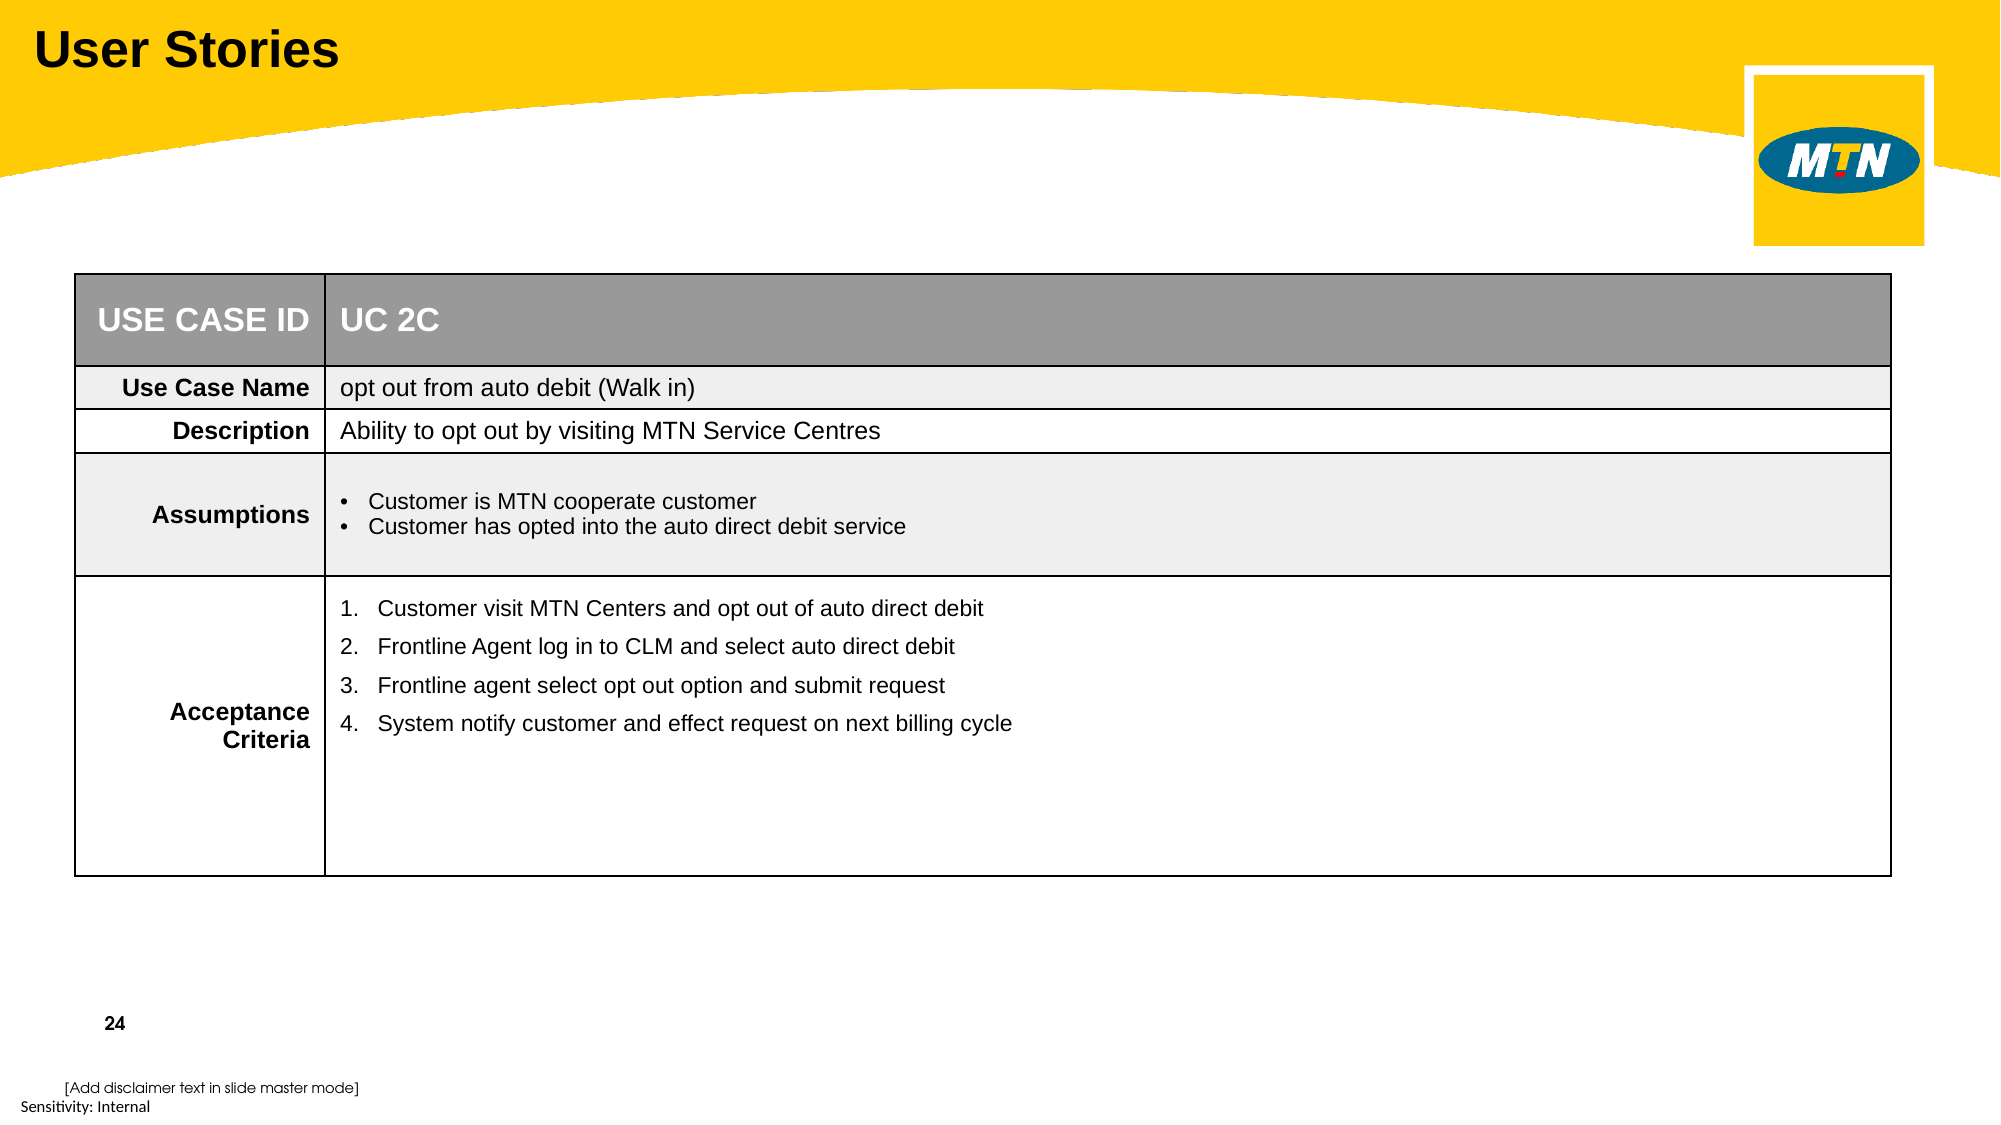

# User Stories
| USE CASE ID | UC 2C |
| --- | --- |
| Use Case Name | opt out from auto debit (Walk in) |
| Description | Ability to opt out by visiting MTN Service Centres |
| Assumptions | Customer is MTN cooperate customer Customer has opted into the auto direct debit service |
| Acceptance Criteria | Customer visit MTN Centers and opt out of auto direct debit Frontline Agent log in to CLM and select auto direct debit Frontline agent select opt out option and submit request System notify customer and effect request on next billing cycle |